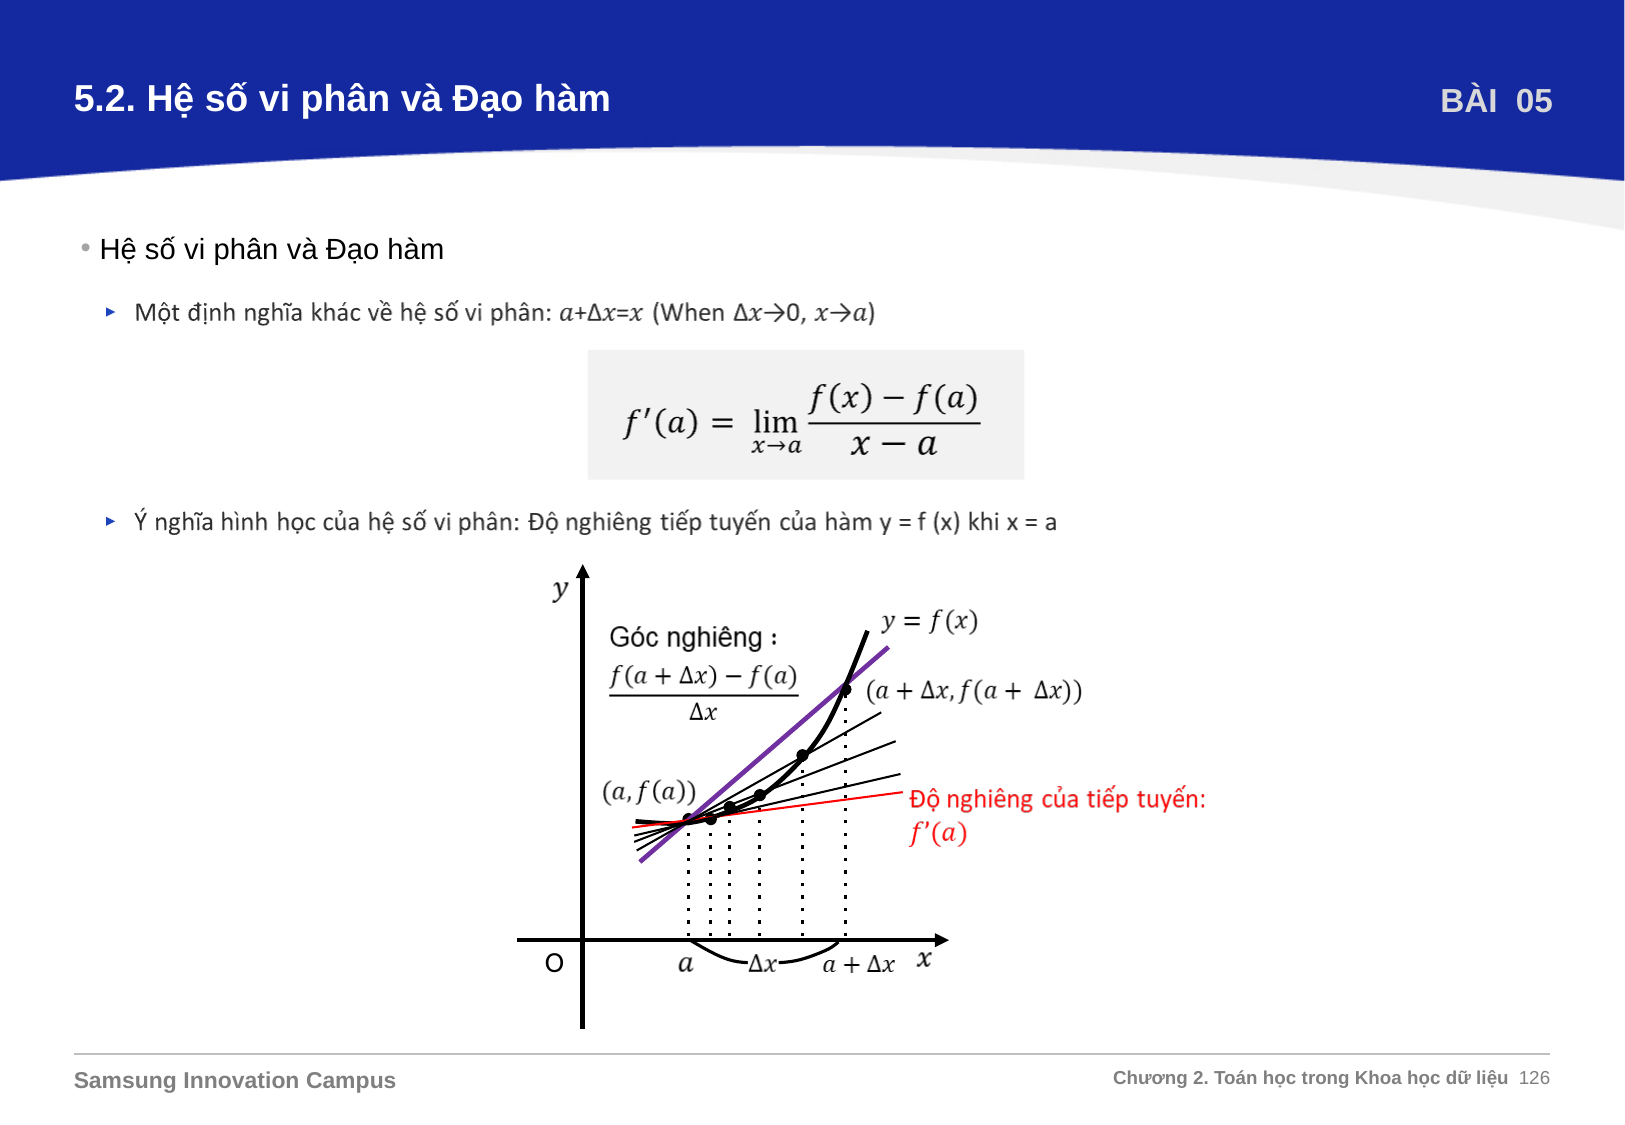

5.2. Hệ số vi phân và Đạo hàm
BÀI  05
Hệ số vi phân và Đạo hàm

O